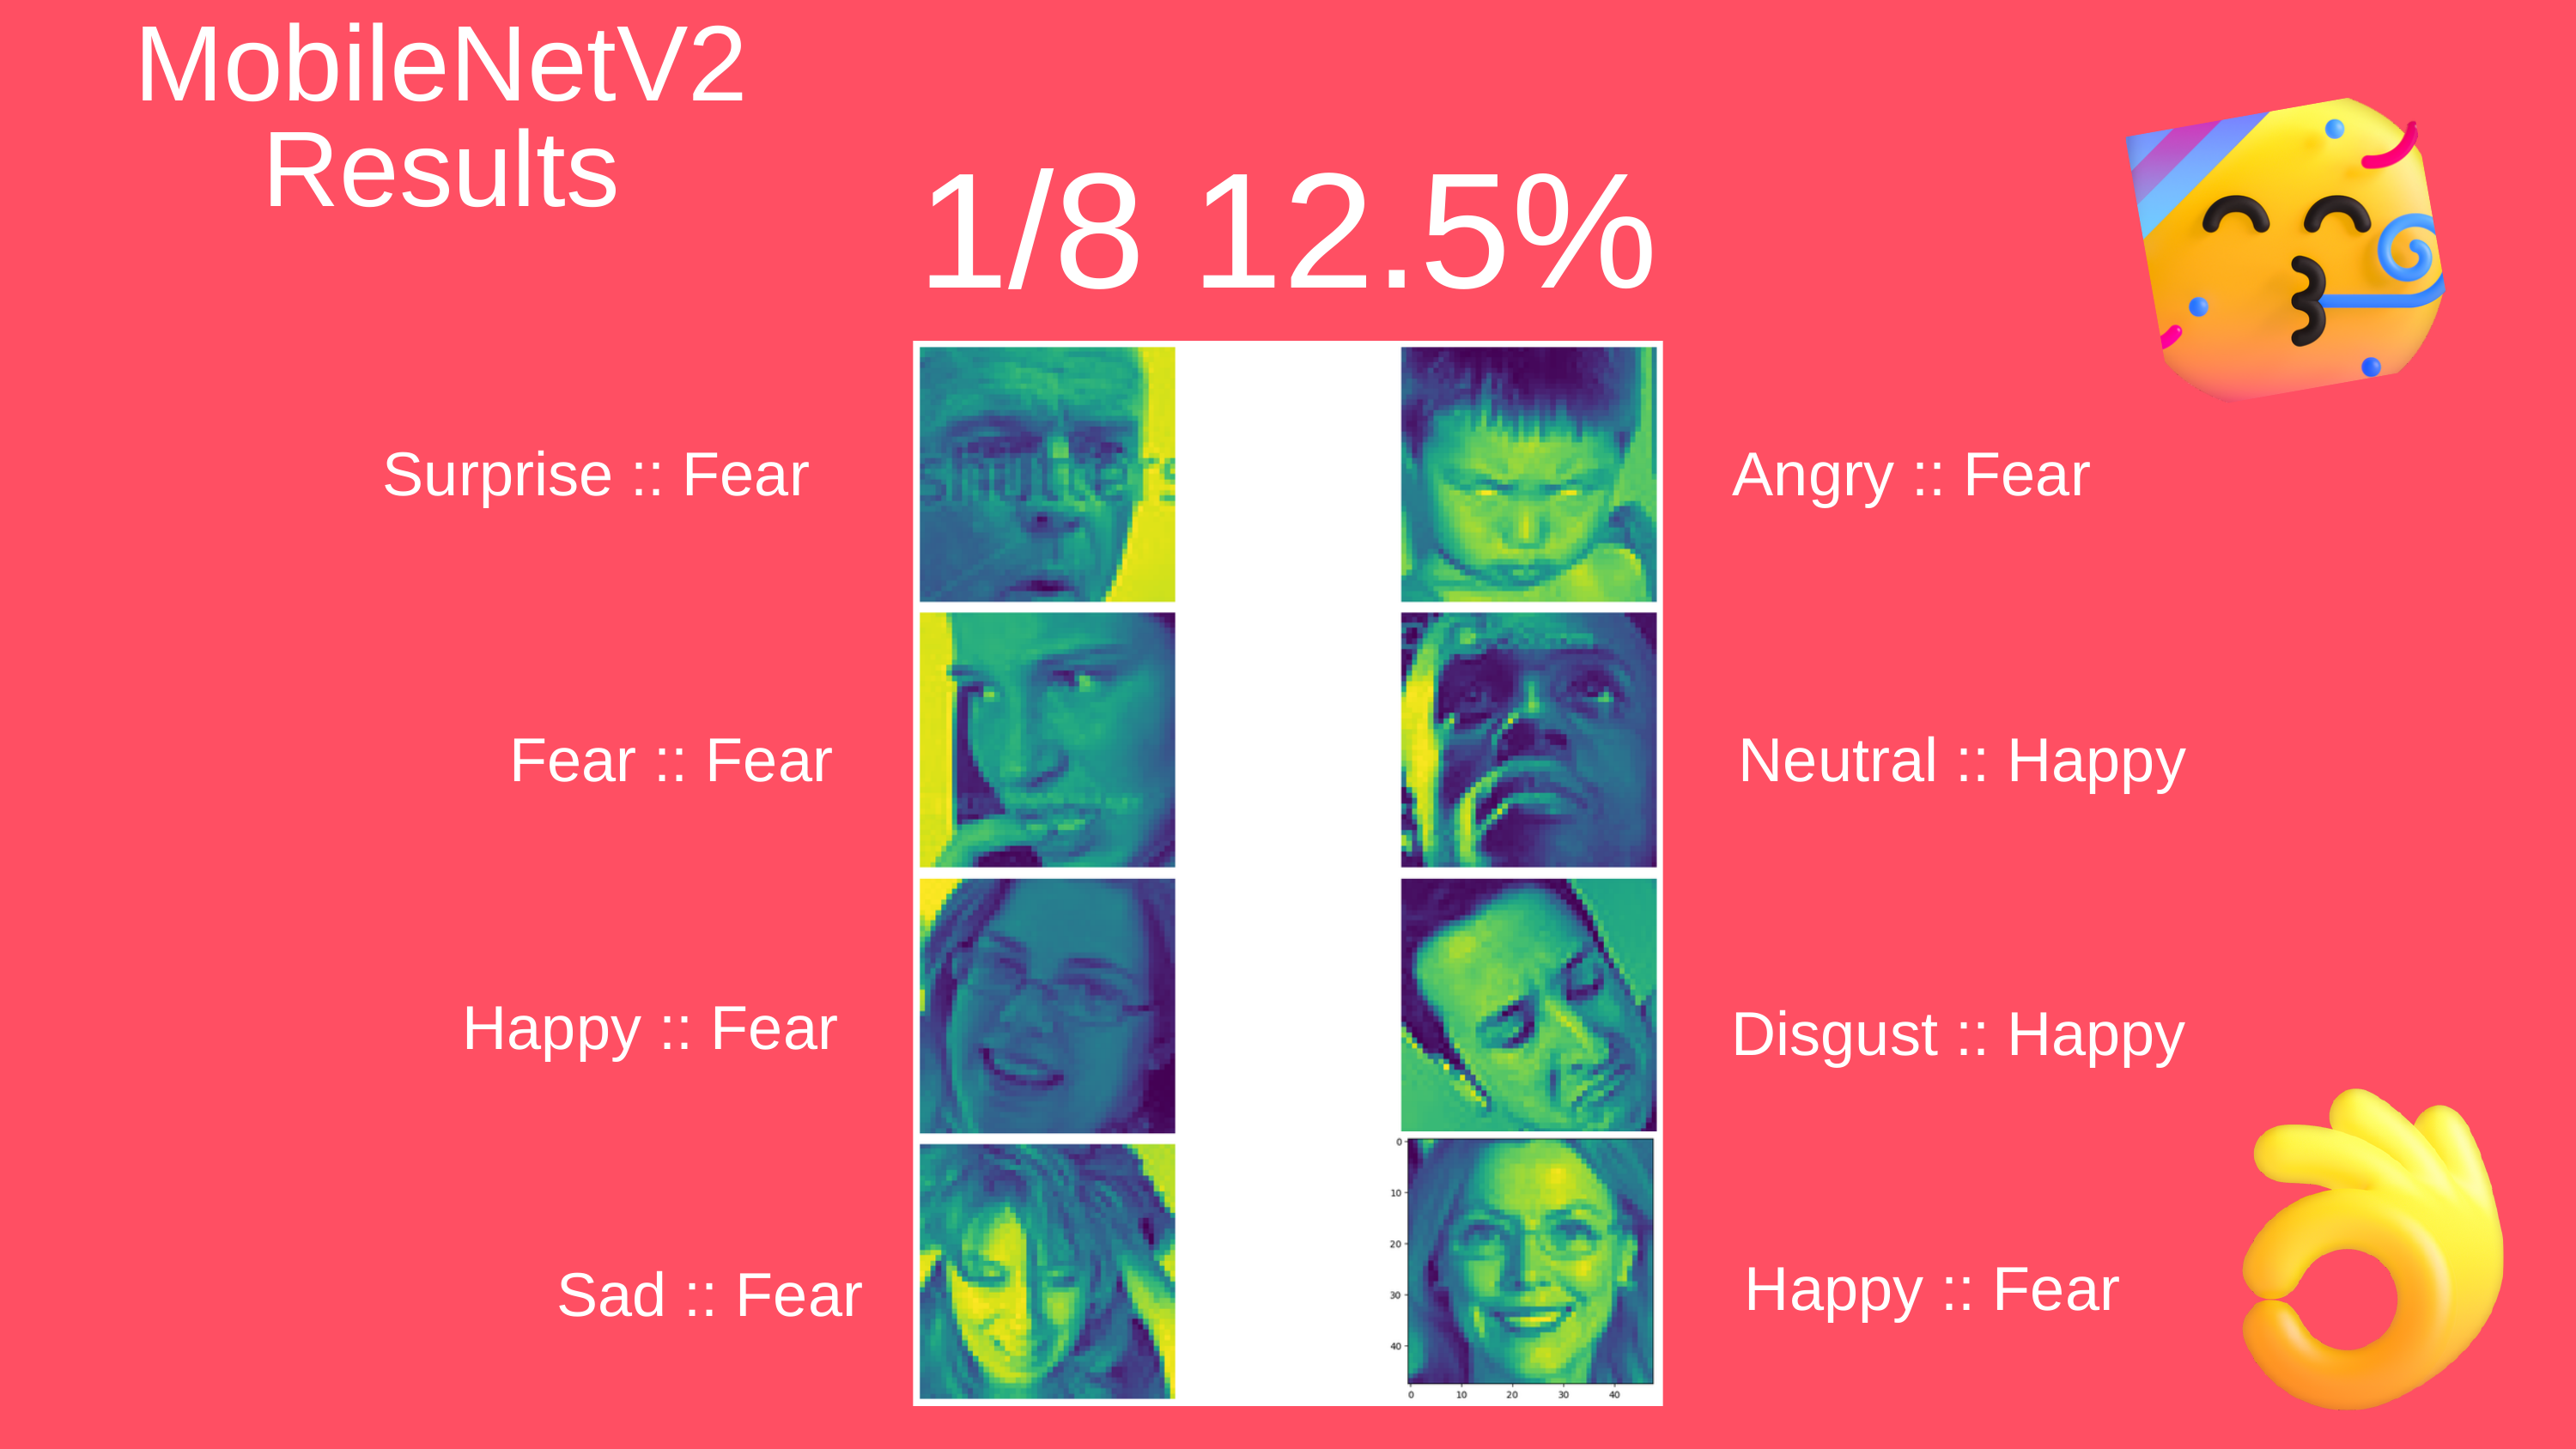

MobileNetV2
Results
1/8 12.5%

Surprise :: Fear
Angry :: Fear
Fear :: Fear
Neutral :: Happy
Happy :: Fear
Disgust :: Happy

Happy :: Fear

Sad :: Fear